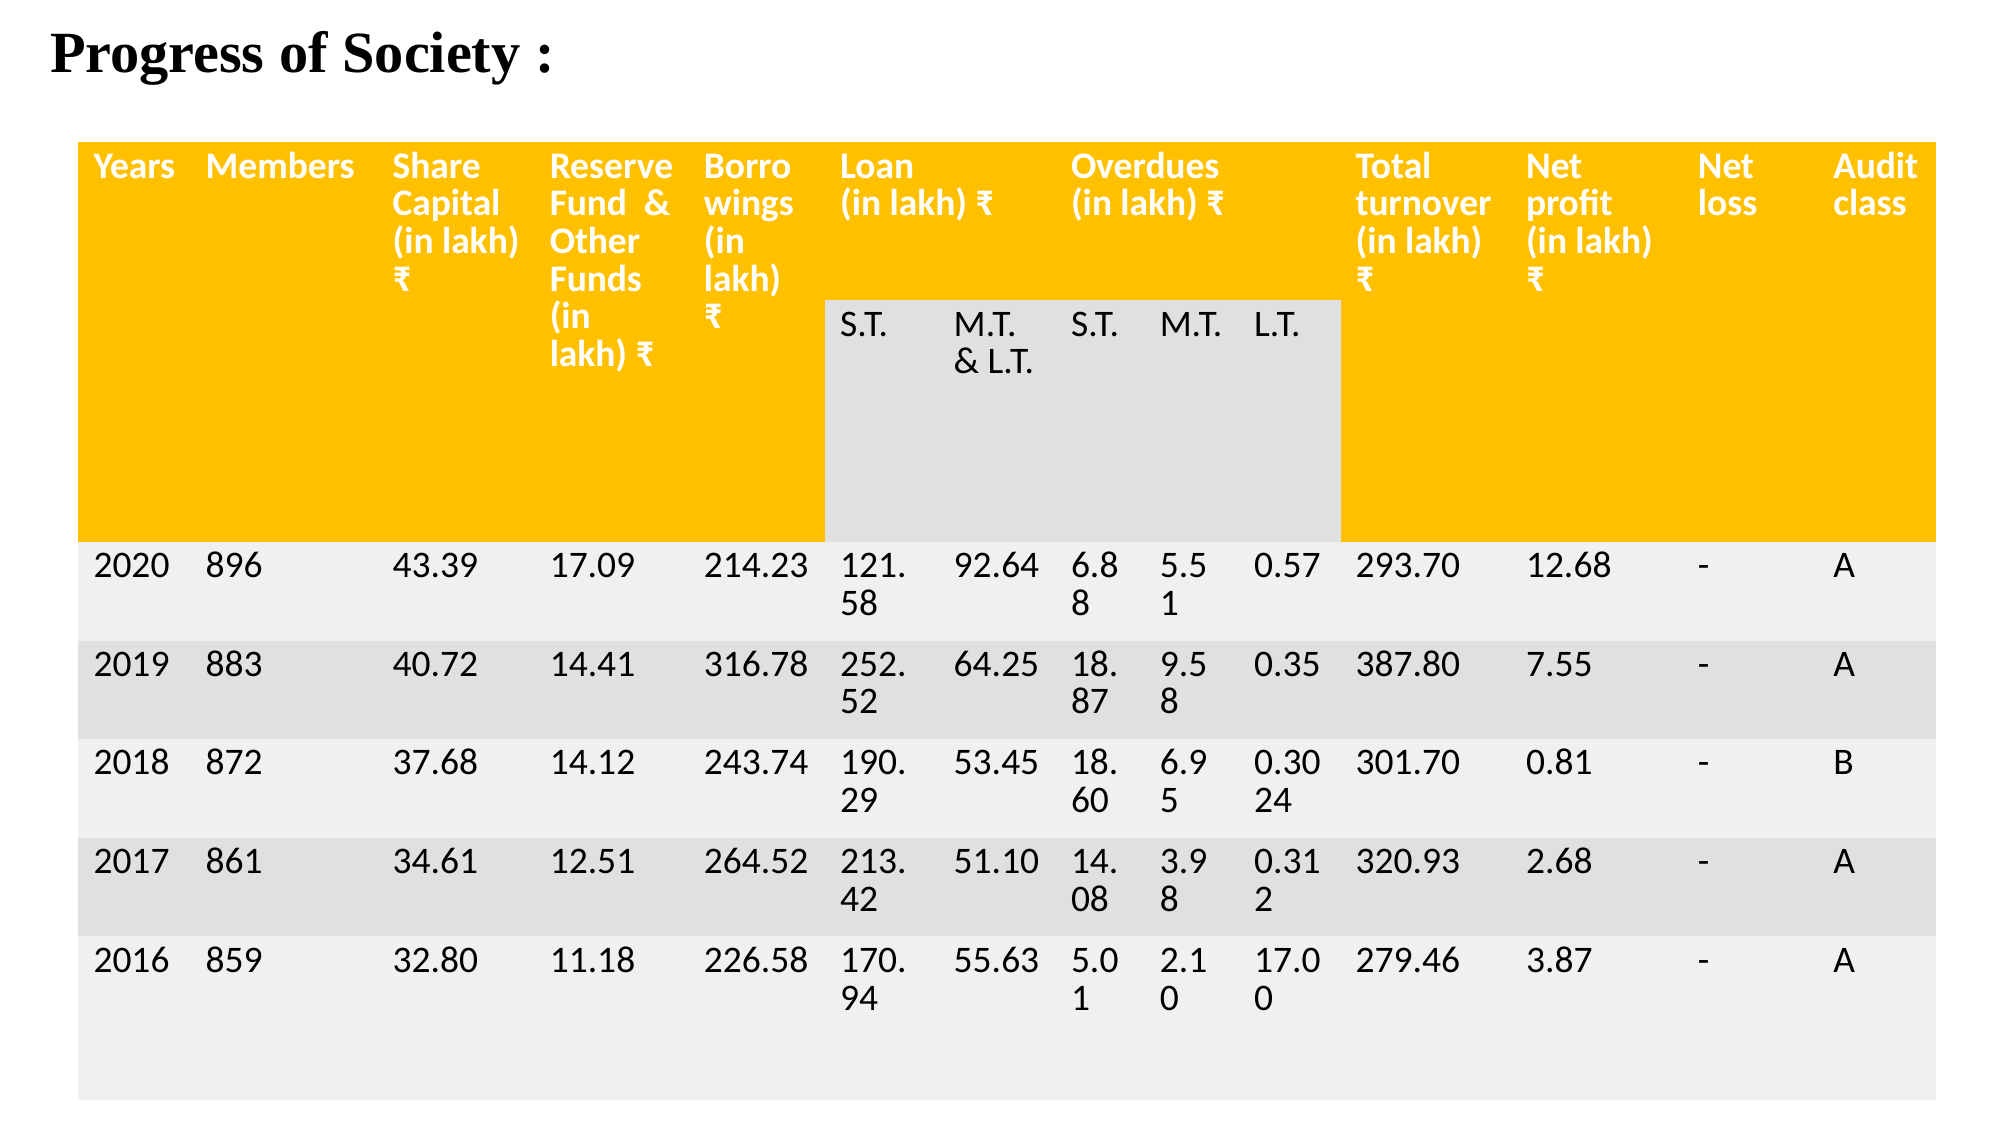

Progress of Society :
| Years | Members | Share Capital (in lakh) ₹ | Reserve Fund & Other Funds (in lakh) ₹ | Borrowings (in lakh) ₹ | Loan (in lakh) ₹ |  | Overdues (in lakh) ₹ |  |  | Total turnover(in lakh) ₹ | Net profit (in lakh) ₹ | Net loss | Audit class |
| --- | --- | --- | --- | --- | --- | --- | --- | --- | --- | --- | --- | --- | --- |
|  |  |  |  |  | S.T. | M.T.& L.T. | S.T. | M.T. | L.T. |  |  |  |  |
| 2020 | 896 | 43.39 | 17.09 | 214.23 | 121.58 | 92.64 | 6.88 | 5.51 | 0.57 | 293.70 | 12.68 | - | A |
| 2019 | 883 | 40.72 | 14.41 | 316.78 | 252.52 | 64.25 | 18.87 | 9.58 | 0.35 | 387.80 | 7.55 | - | A |
| 2018 | 872 | 37.68 | 14.12 | 243.74 | 190.29 | 53.45 | 18.60 | 6.95 | 0.3024 | 301.70 | 0.81 | - | B |
| 2017 | 861 | 34.61 | 12.51 | 264.52 | 213.42 | 51.10 | 14.08 | 3.98 | 0.312 | 320.93 | 2.68 | - | A |
| 2016 | 859 | 32.80 | 11.18 | 226.58 | 170.94 | 55.63 | 5.01 | 2.10 | 17.00 | 279.46 | 3.87 | - | A |